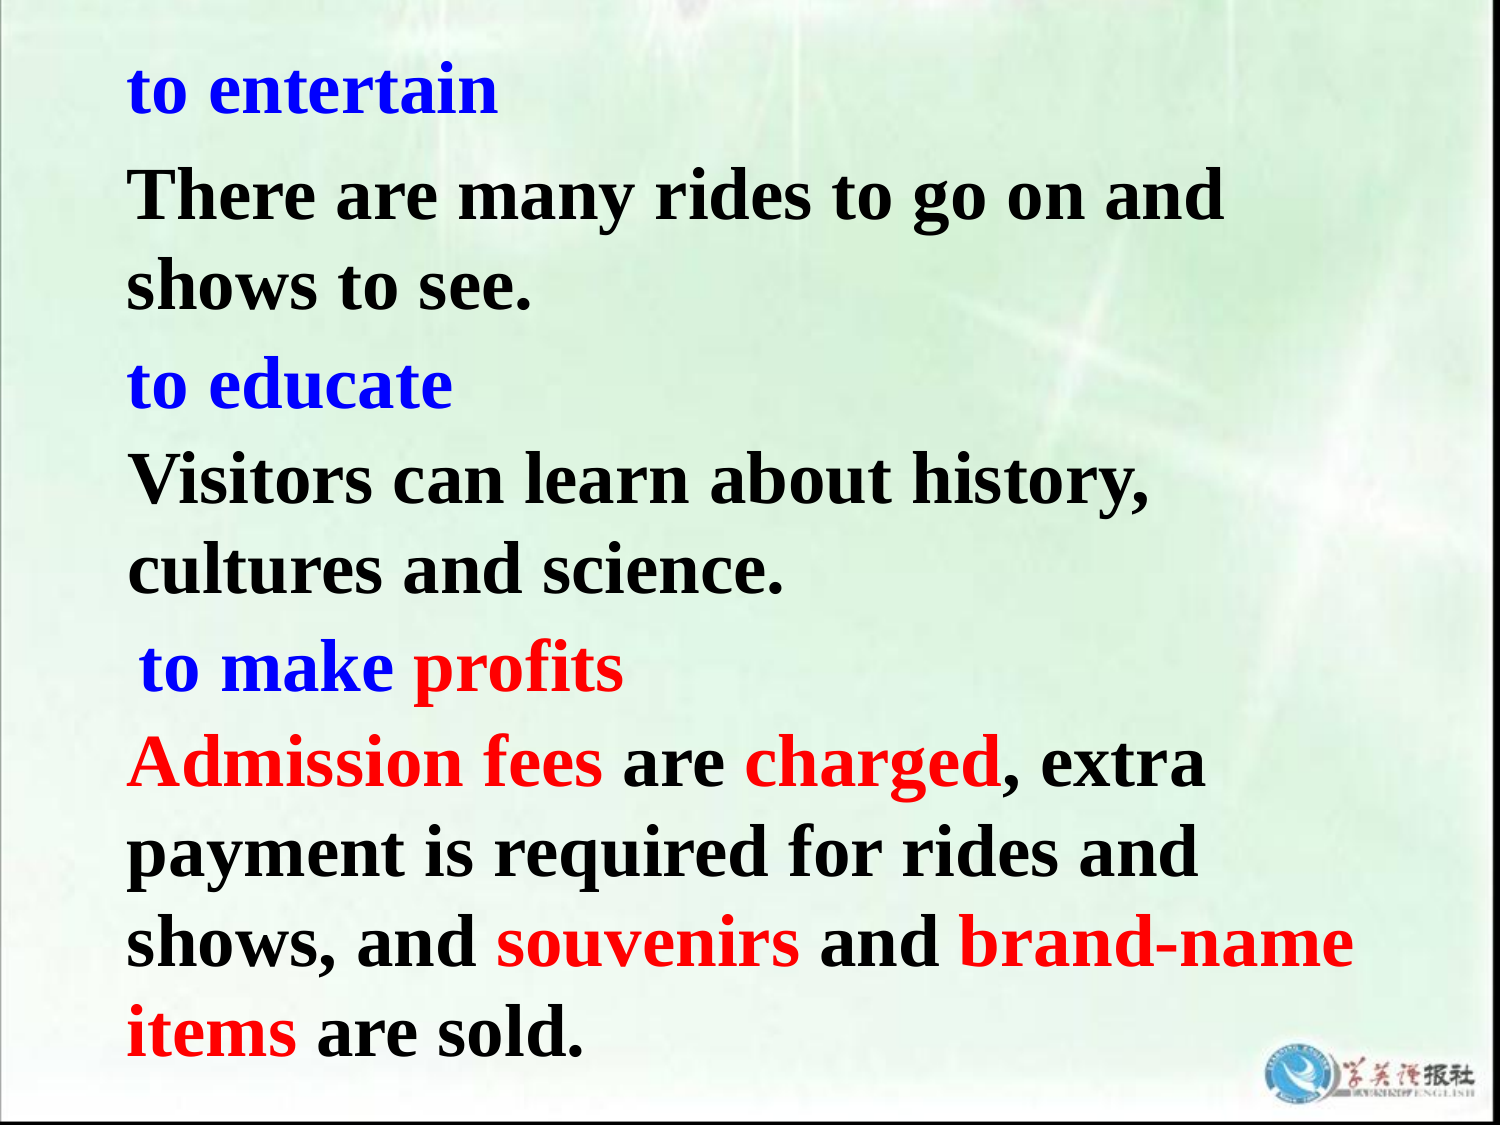

to entertain
There are many rides to go on and shows to see.
to educate
Visitors can learn about history,
cultures and science.
to make profits
Admission fees are charged, extra payment is required for rides and shows, and souvenirs and brand-name items are sold.